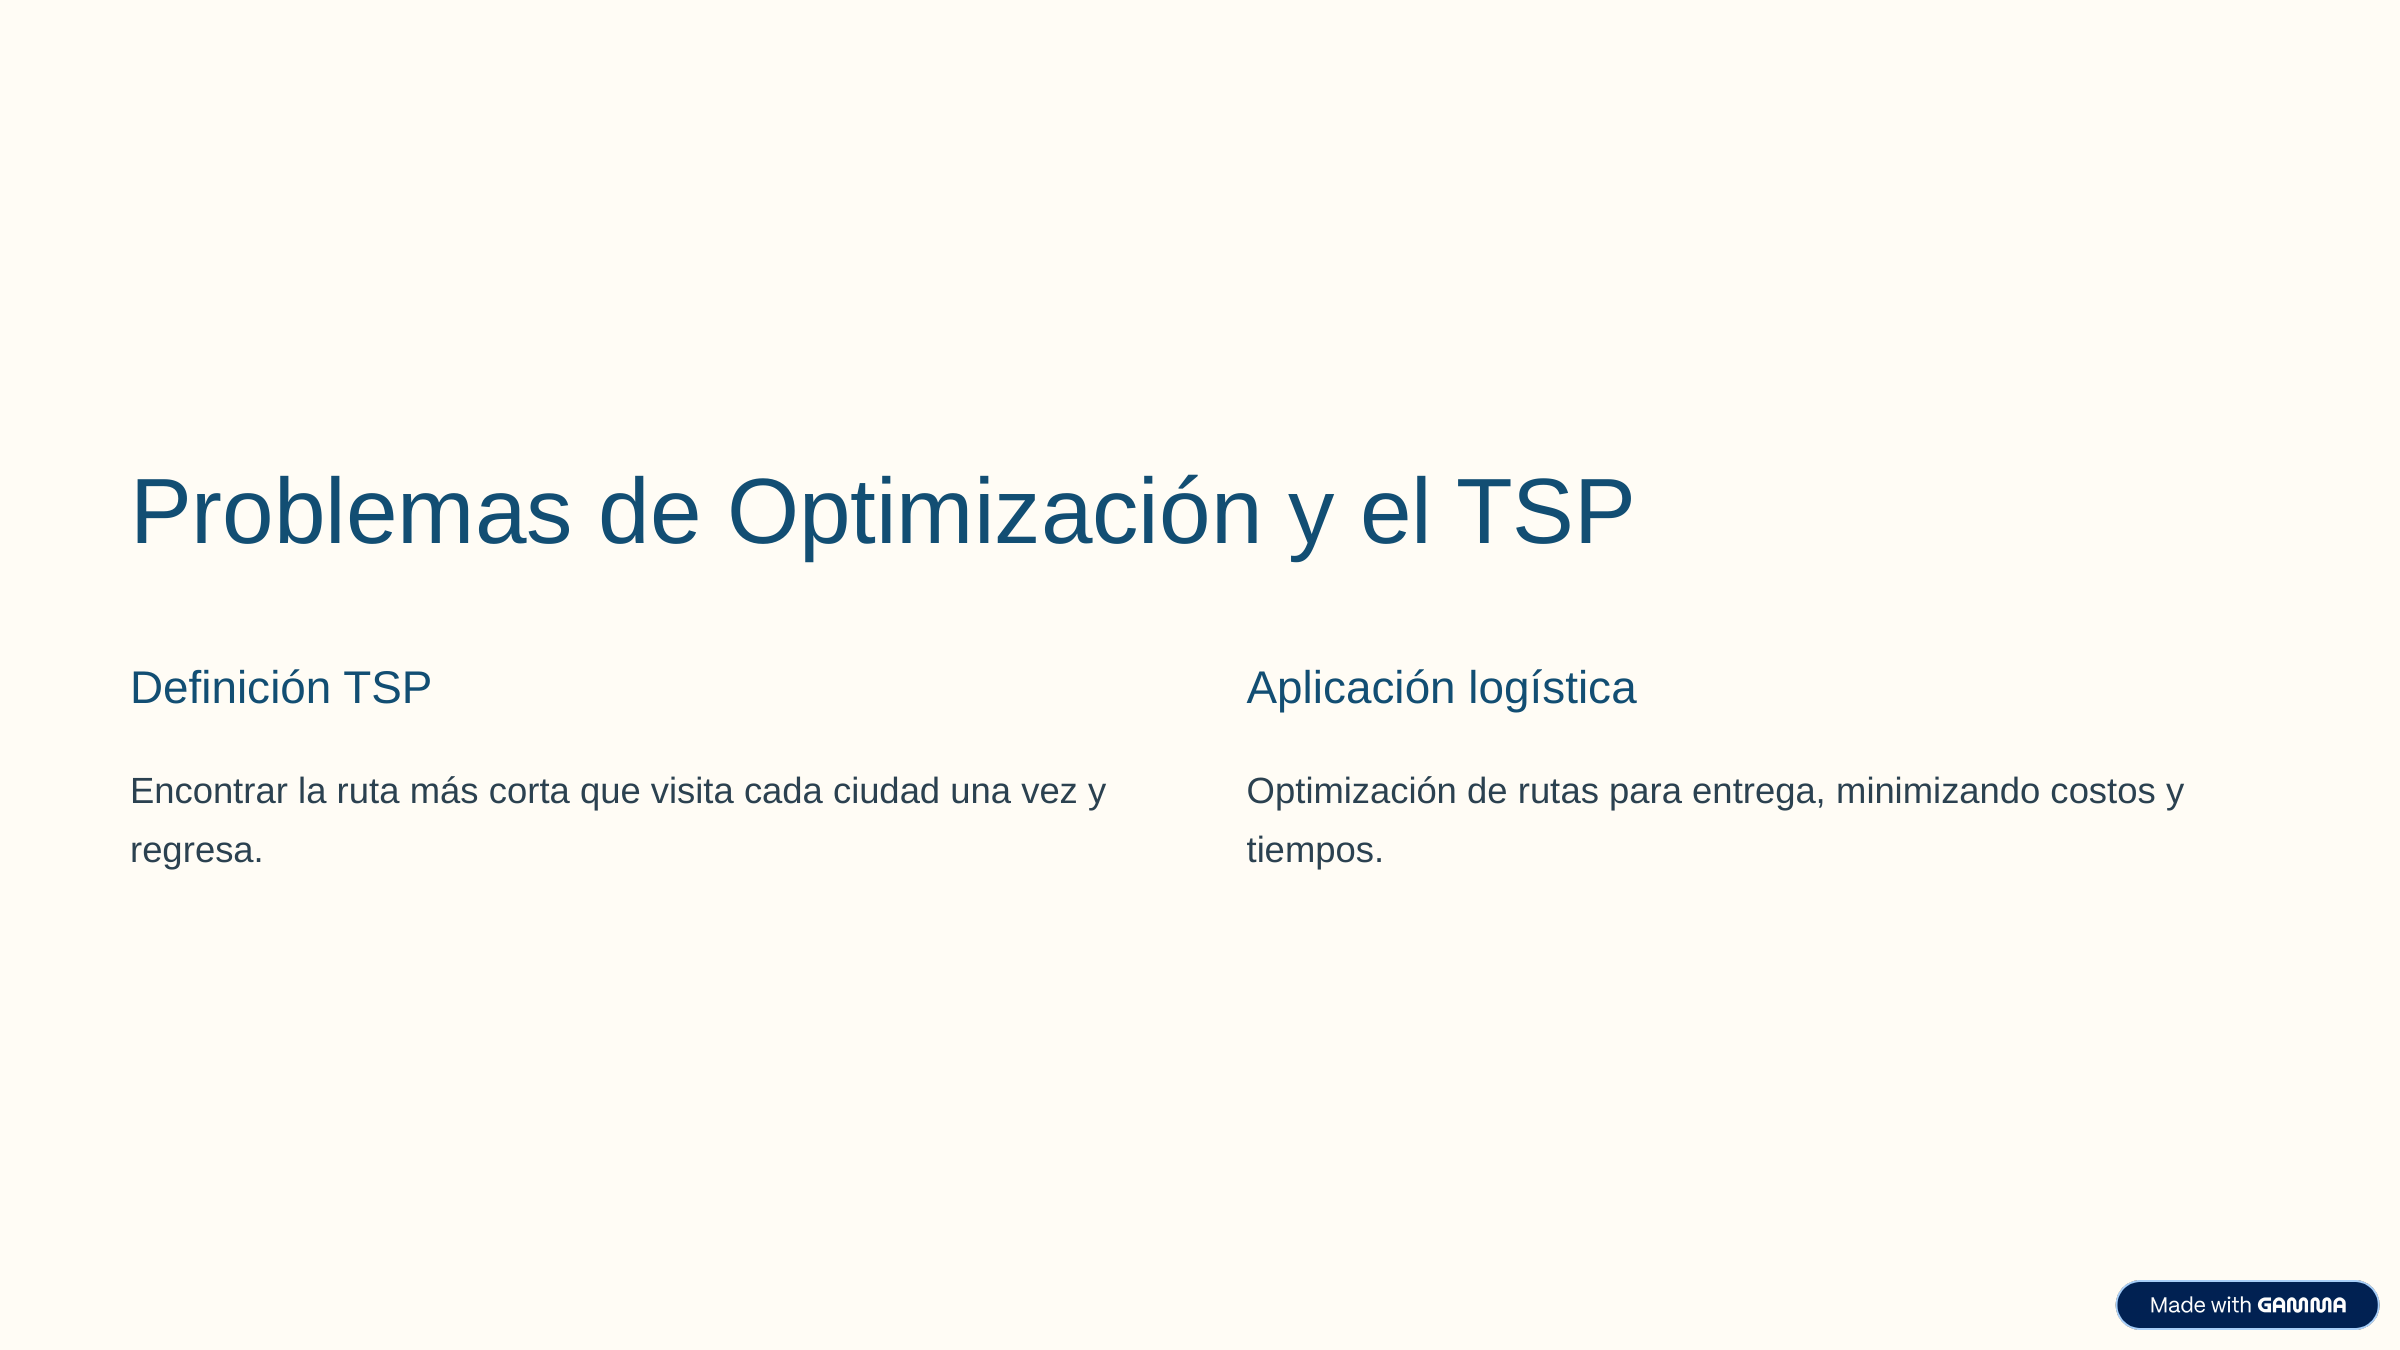

Problemas de Optimización y el TSP
Definición TSP
Aplicación logística
Encontrar la ruta más corta que visita cada ciudad una vez y regresa.
Optimización de rutas para entrega, minimizando costos y tiempos.